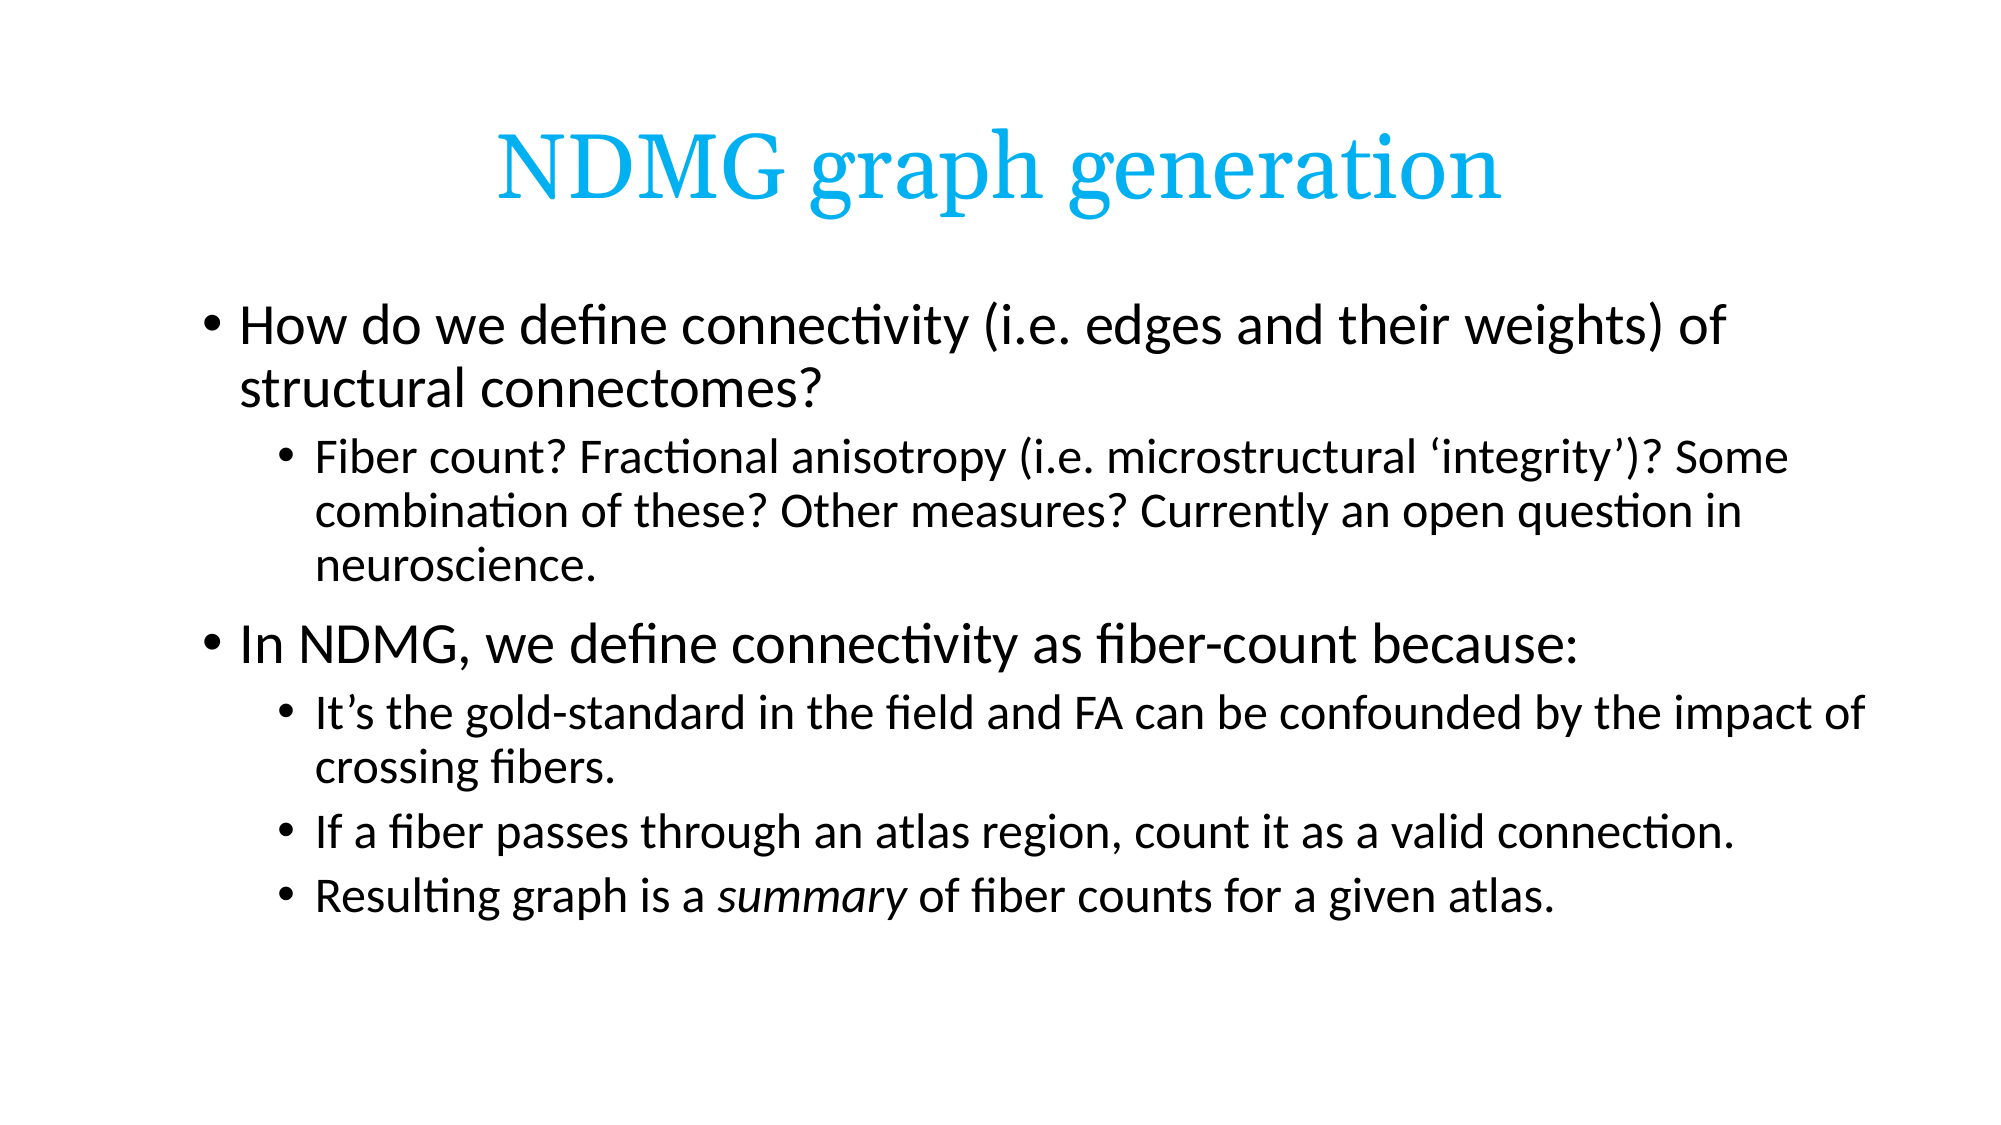

# NDMG graph generation
How do we define connectivity (i.e. edges and their weights) of structural connectomes?
Fiber count? Fractional anisotropy (i.e. microstructural ‘integrity’)? Some combination of these? Other measures? Currently an open question in neuroscience.
In NDMG, we define connectivity as fiber-count because:
It’s the gold-standard in the field and FA can be confounded by the impact of crossing fibers.
If a fiber passes through an atlas region, count it as a valid connection.
Resulting graph is a summary of fiber counts for a given atlas.